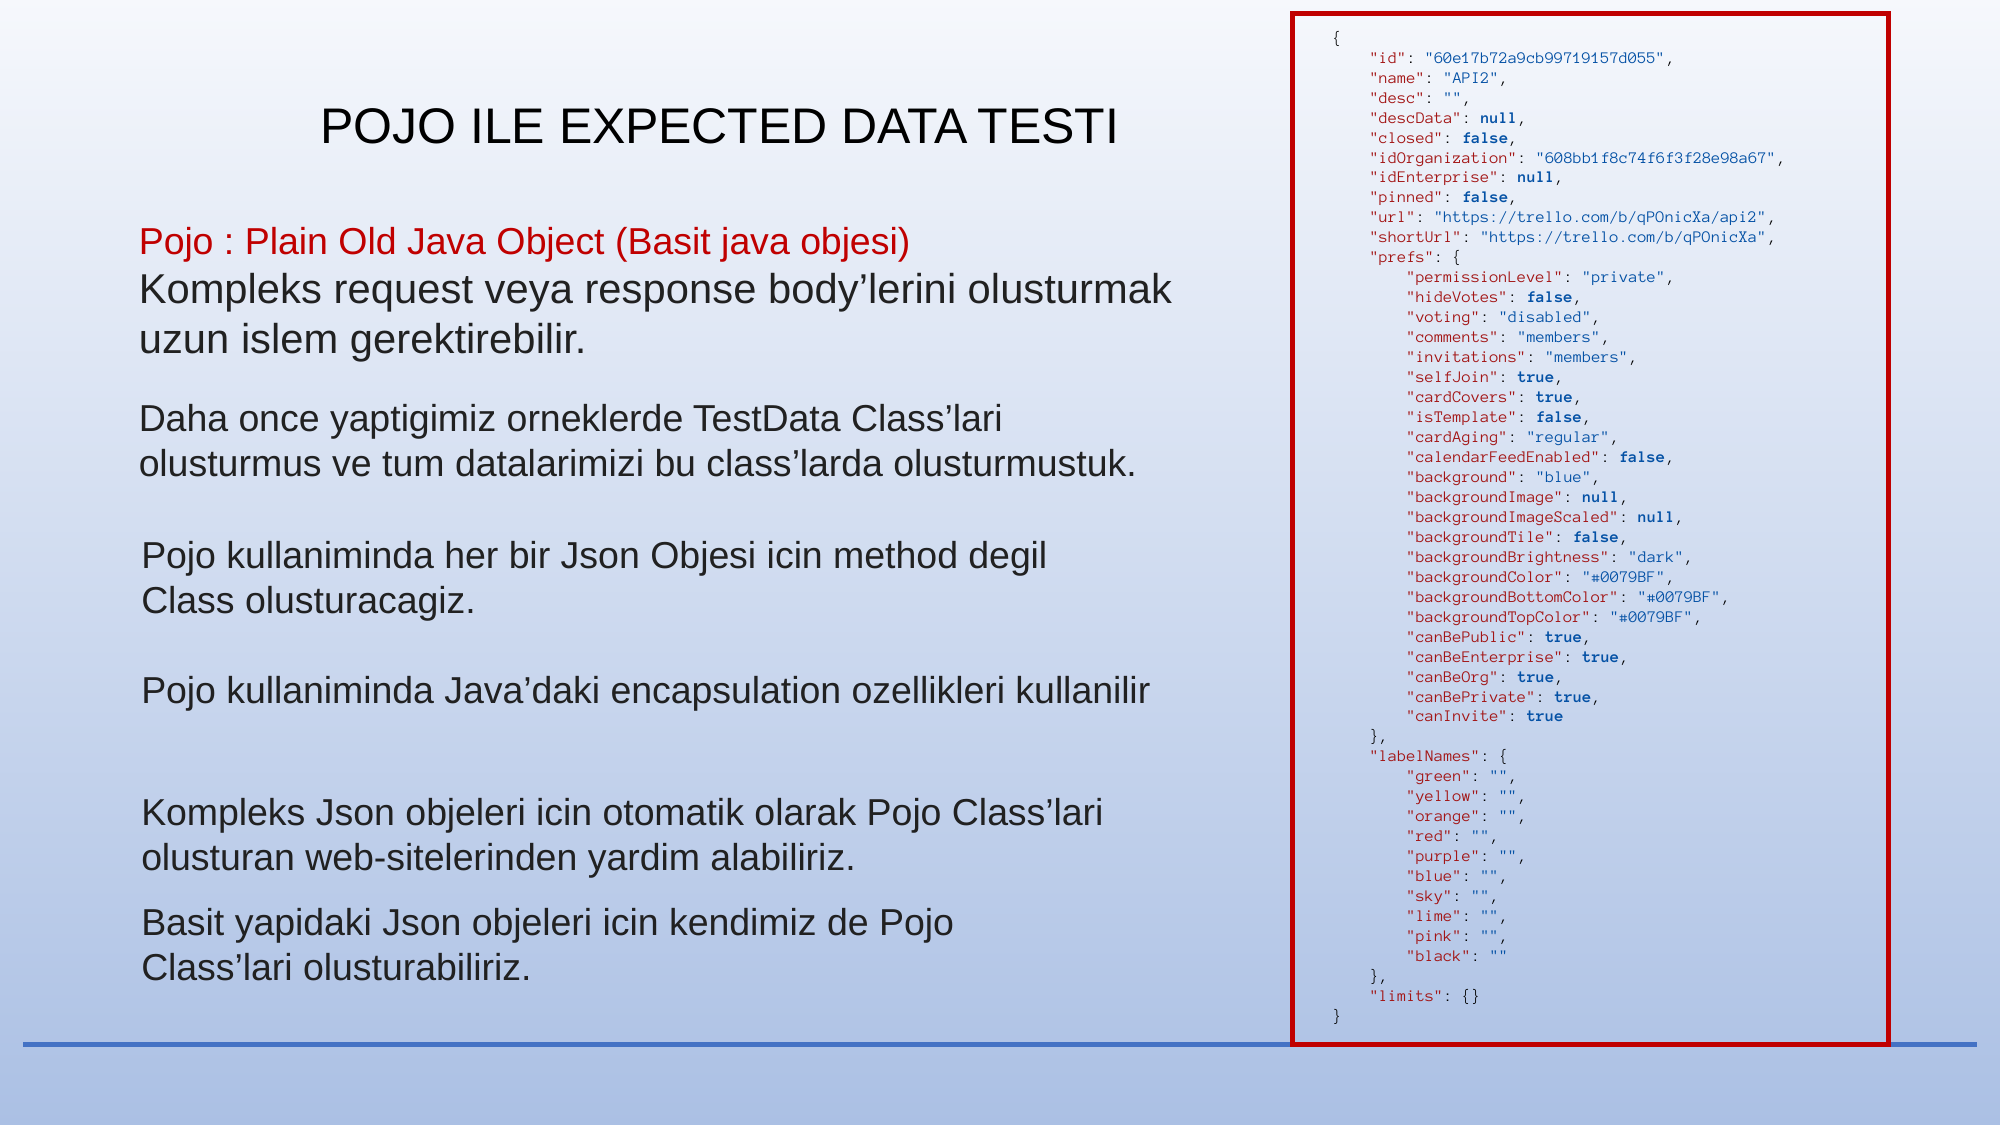

{
    "id": "60e17b72a9cb99719157d055",
    "name": "API2",
    "desc": "",
    "descData": null,
    "closed": false,
    "idOrganization": "608bb1f8c74f6f3f28e98a67",
    "idEnterprise": null,
    "pinned": false,
    "url": "https://trello.com/b/qPOnicXa/api2",
    "shortUrl": "https://trello.com/b/qPOnicXa",
    "prefs": {
        "permissionLevel": "private",
        "hideVotes": false,
        "voting": "disabled",
        "comments": "members",
        "invitations": "members",
        "selfJoin": true,
        "cardCovers": true,
        "isTemplate": false,
        "cardAging": "regular",
        "calendarFeedEnabled": false,
        "background": "blue",
        "backgroundImage": null,
        "backgroundImageScaled": null,
        "backgroundTile": false,
        "backgroundBrightness": "dark",
        "backgroundColor": "#0079BF",
        "backgroundBottomColor": "#0079BF",
        "backgroundTopColor": "#0079BF",
        "canBePublic": true,
        "canBeEnterprise": true,
        "canBeOrg": true,
        "canBePrivate": true,
        "canInvite": true
    },
    "labelNames": {
        "green": "",
        "yellow": "",
        "orange": "",
        "red": "",
        "purple": "",
        "blue": "",
        "sky": "",
        "lime": "",
        "pink": "",
        "black": ""
    },
    "limits": {}
}
POJO ILE EXPECTED DATA TESTI
Pojo : Plain Old Java Object (Basit java objesi)
Kompleks request veya response body’lerini olusturmak uzun islem gerektirebilir.
Daha once yaptigimiz orneklerde TestData Class’lari olusturmus ve tum datalarimizi bu class’larda olusturmustuk.
Pojo kullaniminda her bir Json Objesi icin method degil Class olusturacagiz.
Pojo kullaniminda Java’daki encapsulation ozellikleri kullanilir
Kompleks Json objeleri icin otomatik olarak Pojo Class’lari olusturan web-sitelerinden yardim alabiliriz.
Basit yapidaki Json objeleri icin kendimiz de Pojo Class’lari olusturabiliriz.